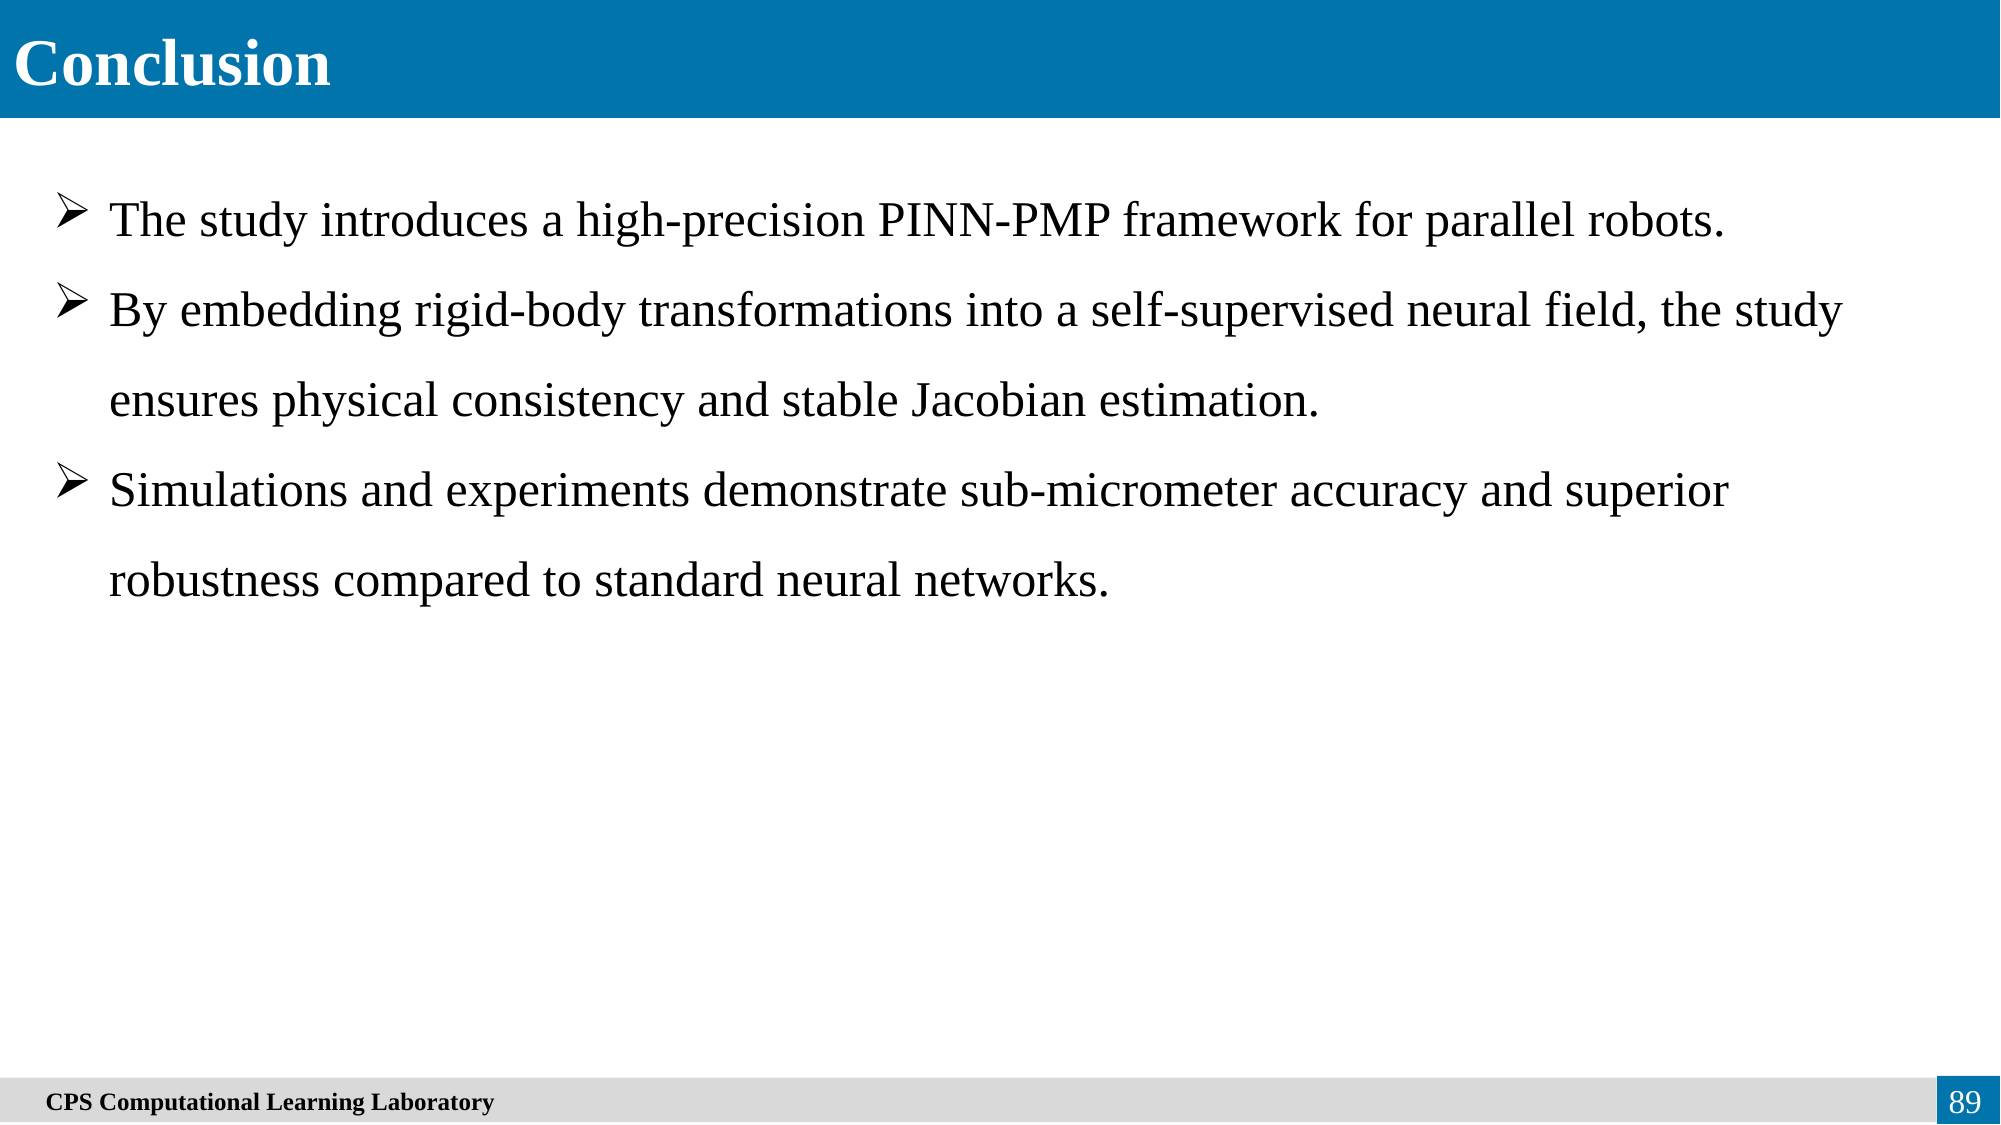

Conclusion
The study introduces a high-precision PINN-PMP framework for parallel robots.
By embedding rigid-body transformations into a self-supervised neural field, the study ensures physical consistency and stable Jacobian estimation.
Simulations and experiments demonstrate sub-micrometer accuracy and superior robustness compared to standard neural networks.
89
　CPS Computational Learning Laboratory